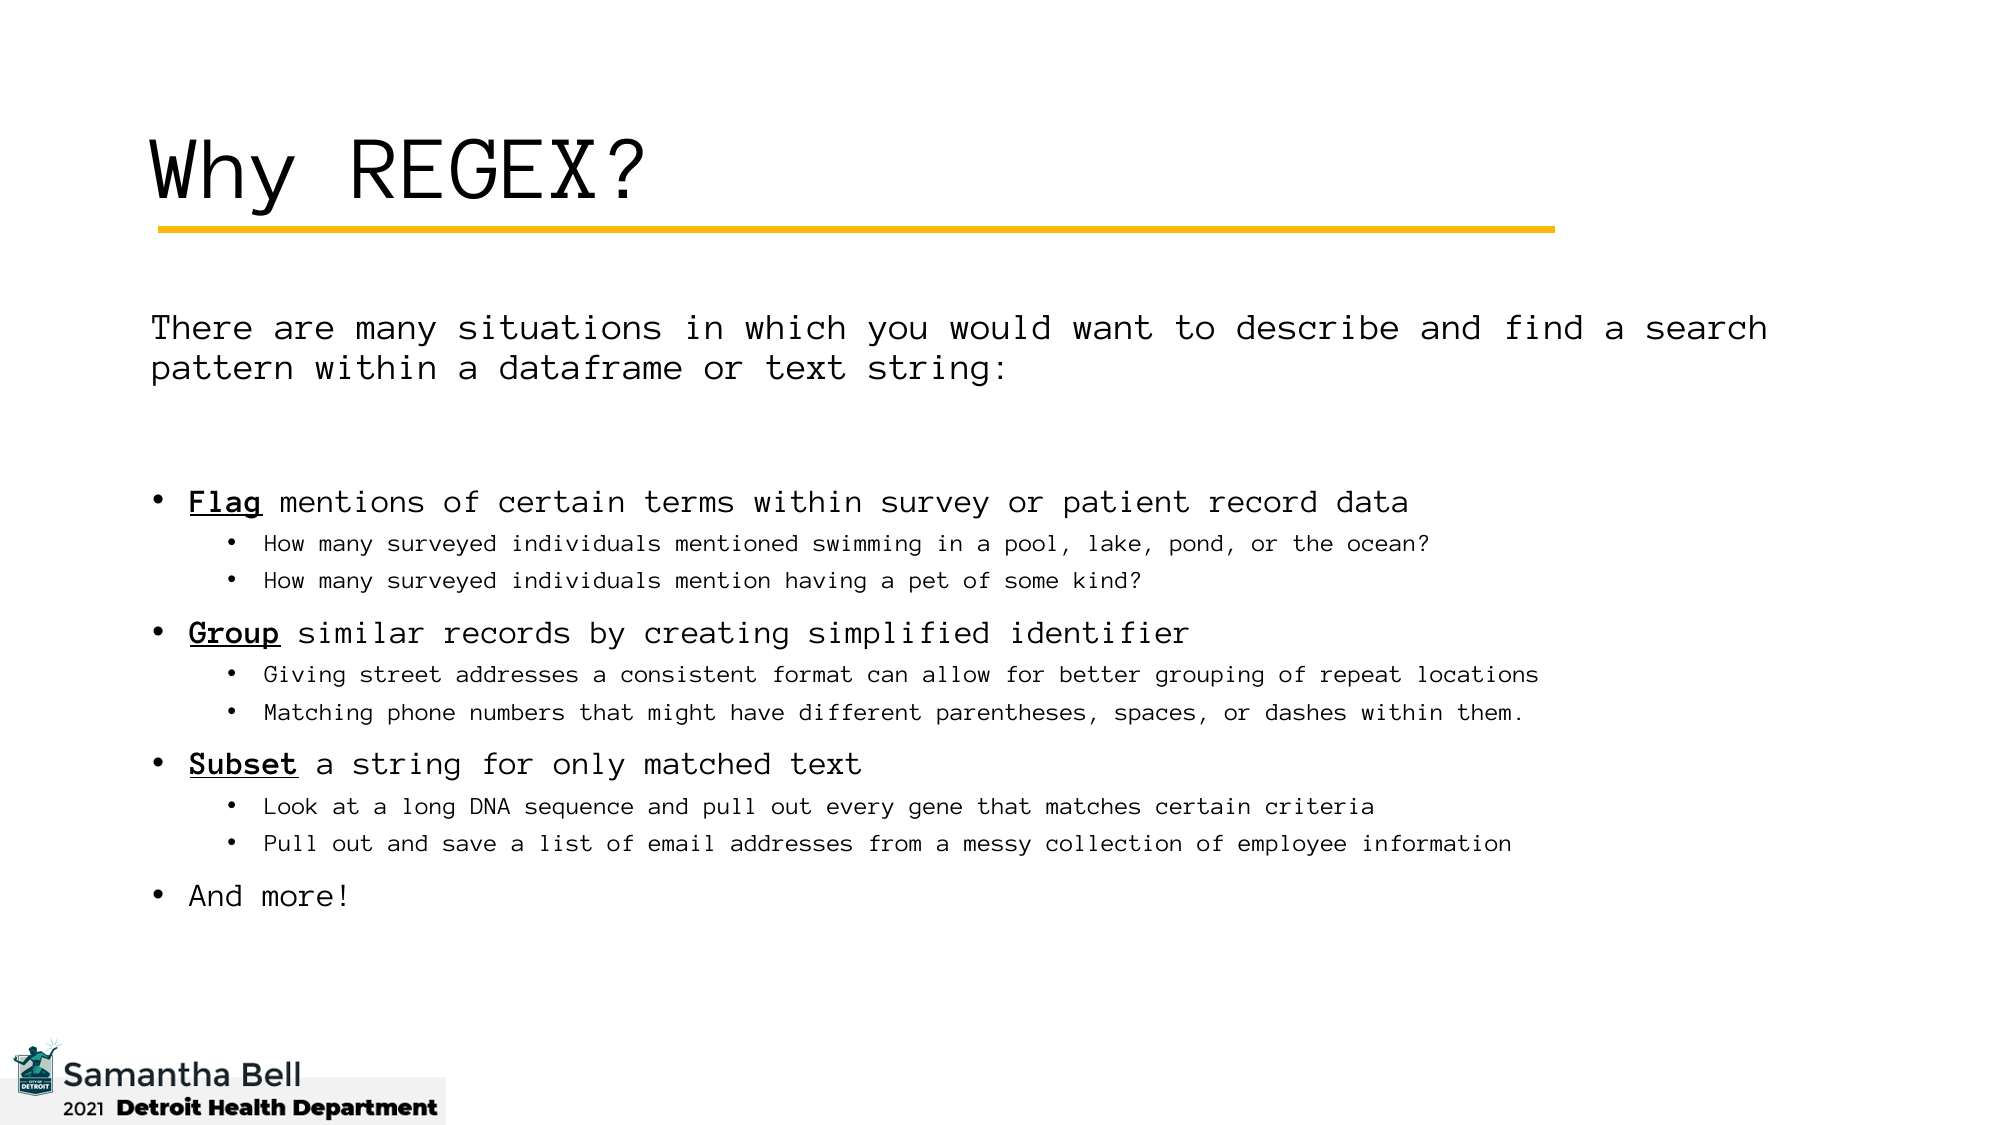

# Why REGEX?
There are many situations in which you would want to describe and find a search pattern within a dataframe or text string:

Flag mentions of certain terms within survey or patient record data
How many surveyed individuals mentioned swimming in a pool, lake, pond, or the ocean?
How many surveyed individuals mention having a pet of some kind?
Group similar records by creating simplified identifier
Giving street addresses a consistent format can allow for better grouping of repeat locations
Matching phone numbers that might have different parentheses, spaces, or dashes within them.
Subset a string for only matched text
Look at a long DNA sequence and pull out every gene that matches certain criteria
Pull out and save a list of email addresses from a messy collection of employee information
And more!